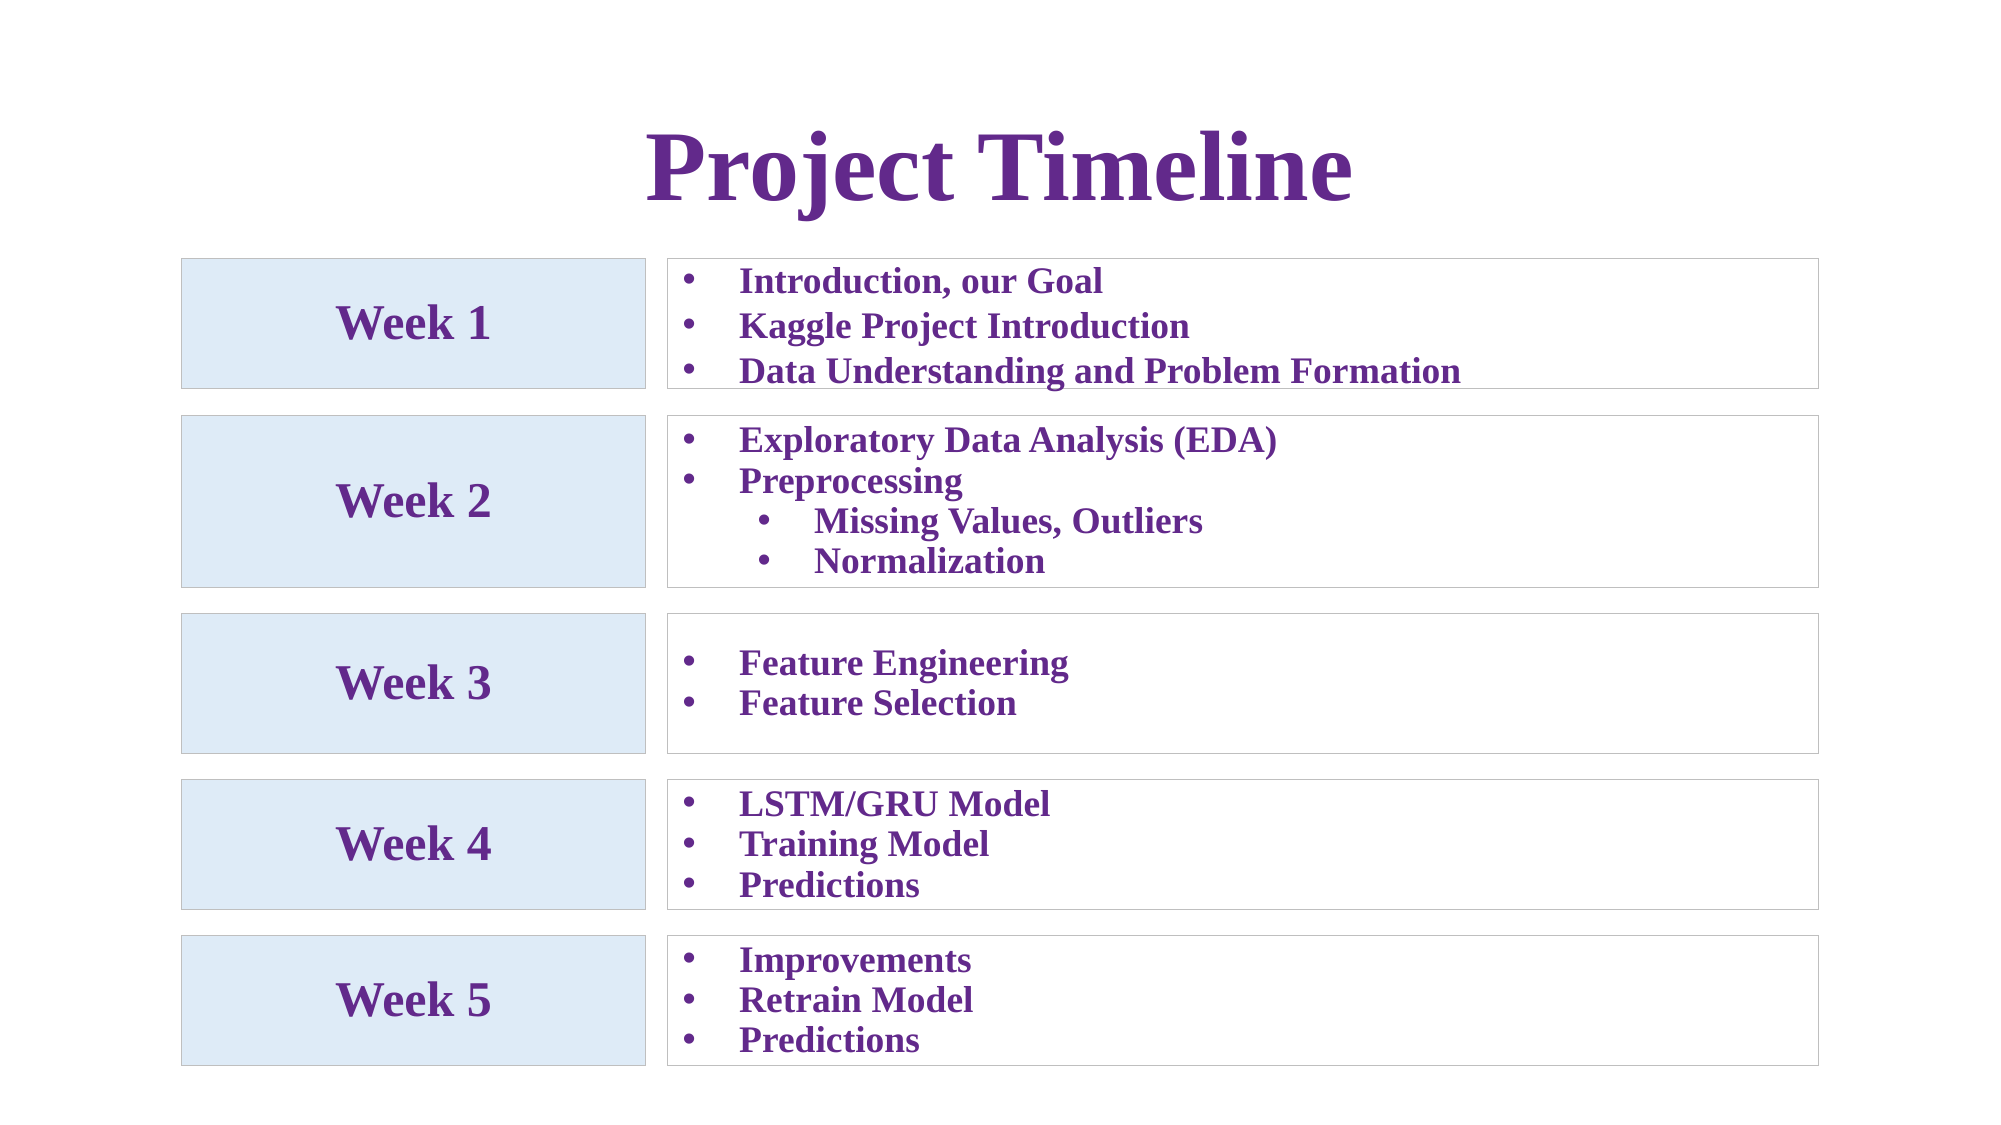

# Project Timeline
Week 1
Introduction, our Goal
Kaggle Project Introduction
Data Understanding and Problem Formation
Week 2
Exploratory Data Analysis (EDA)
Preprocessing
Missing Values, Outliers
Normalization
Week 3
Feature Engineering
Feature Selection
Week 4
LSTM/GRU Model
Training Model
Predictions
Week 5
Improvements
Retrain Model
Predictions